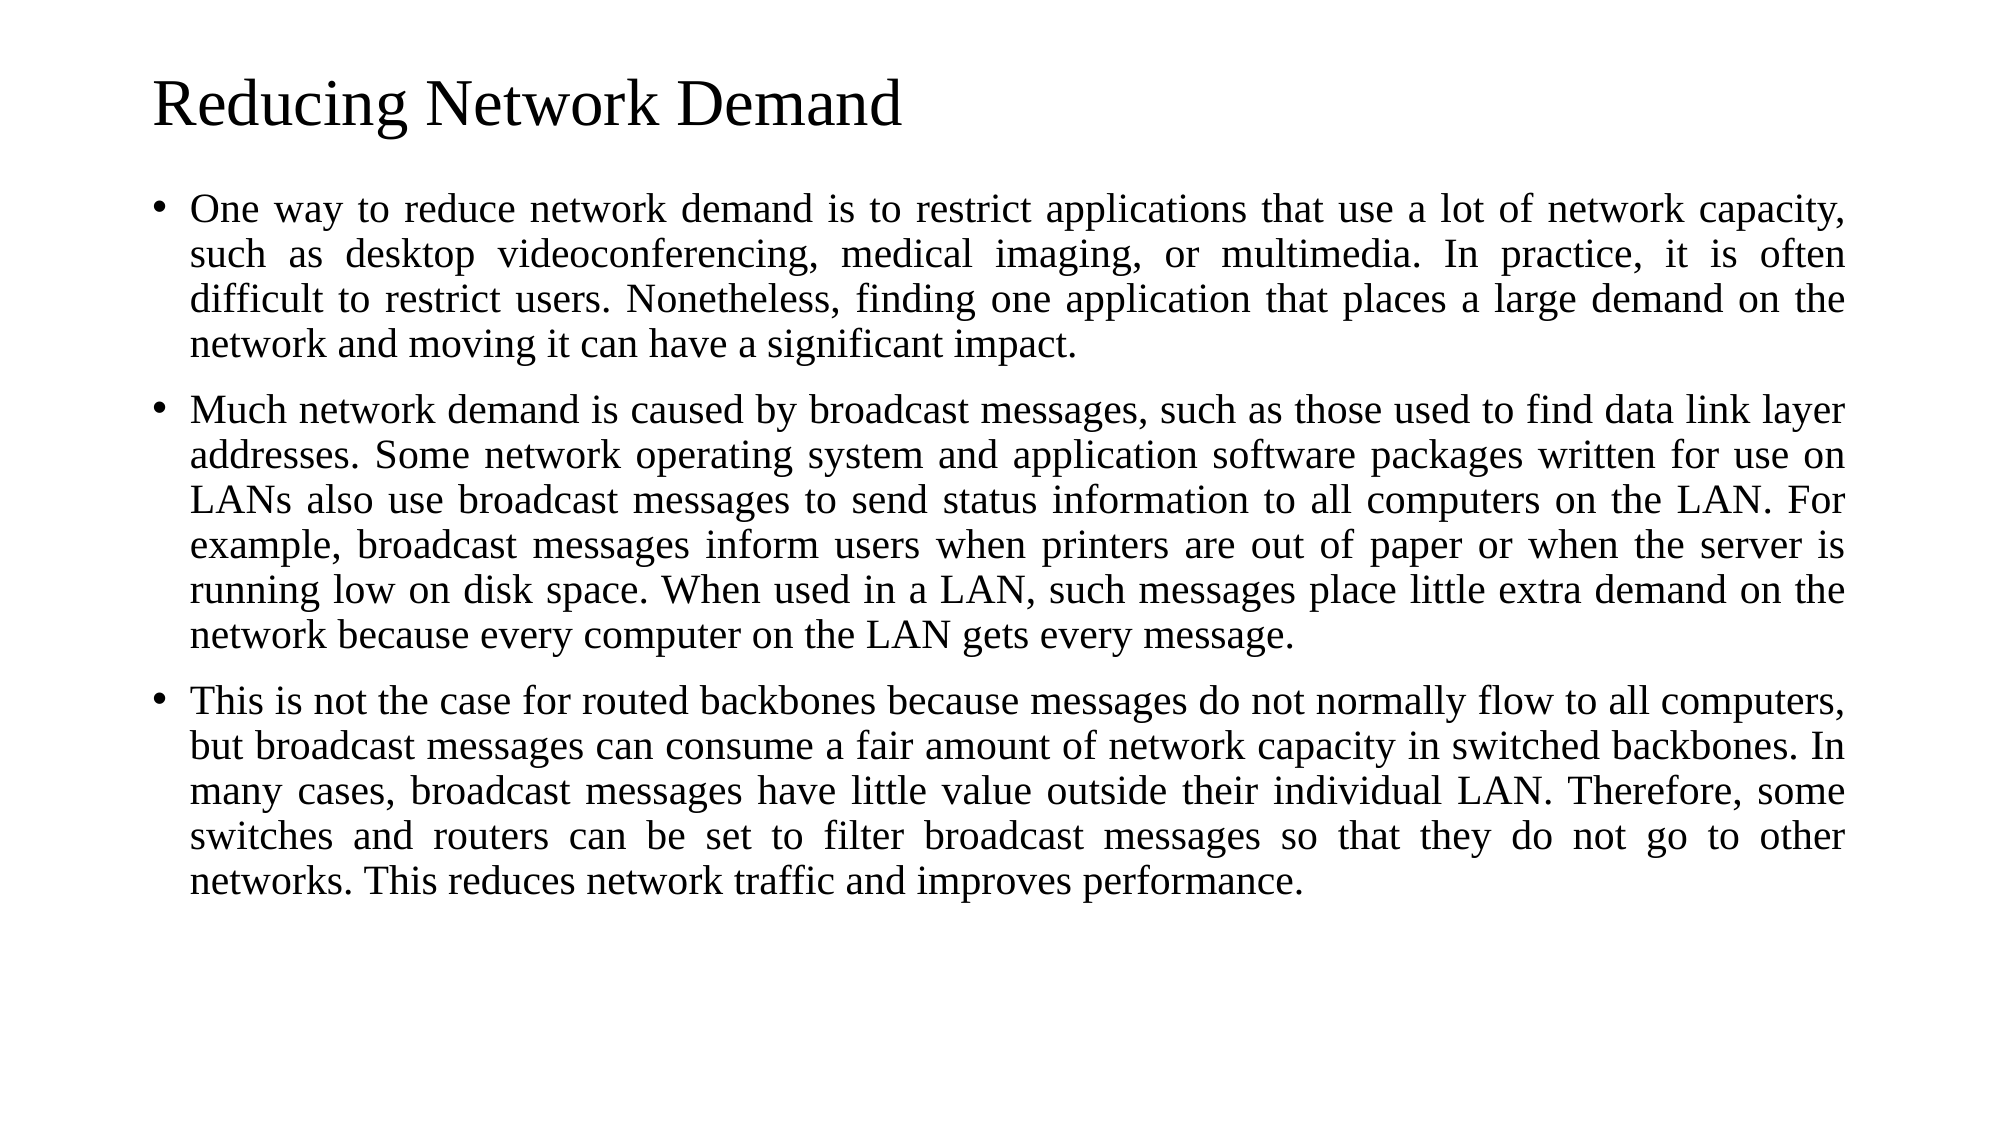

# Reducing Network Demand
One way to reduce network demand is to restrict applications that use a lot of network capacity, such as desktop videoconferencing, medical imaging, or multimedia. In practice, it is often difficult to restrict users. Nonetheless, finding one application that places a large demand on the network and moving it can have a significant impact.
Much network demand is caused by broadcast messages, such as those used to find data link layer addresses. Some network operating system and application software packages written for use on LANs also use broadcast messages to send status information to all computers on the LAN. For example, broadcast messages inform users when printers are out of paper or when the server is running low on disk space. When used in a LAN, such messages place little extra demand on the network because every computer on the LAN gets every message.
This is not the case for routed backbones because messages do not normally flow to all computers, but broadcast messages can consume a fair amount of network capacity in switched backbones. In many cases, broadcast messages have little value outside their individual LAN. Therefore, some switches and routers can be set to filter broadcast messages so that they do not go to other networks. This reduces network traffic and improves performance.